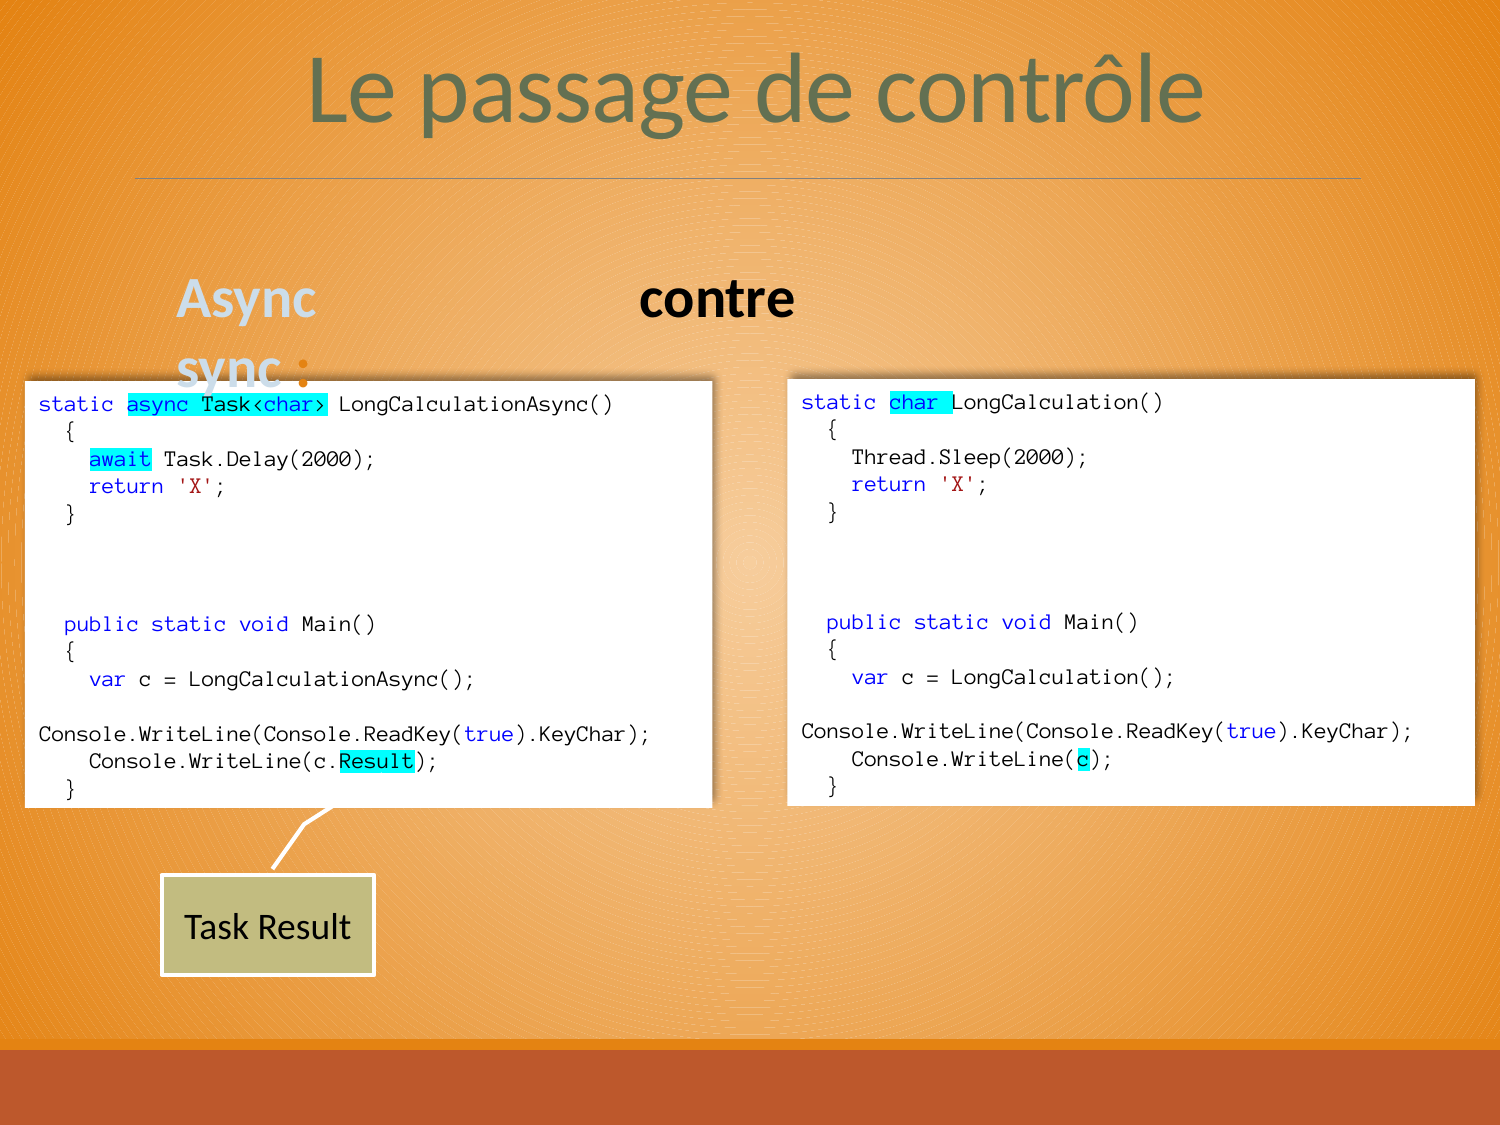

# Le passage de contrôle

Async			 contre 			sync :
static char LongCalculation()
  {
    Thread.Sleep(2000);
    return 'X';
  }

  public static void Main()
  {
    var c = LongCalculation();
    Console.WriteLine(Console.ReadKey(true).KeyChar);
    Console.WriteLine(c);
  }
static async Task<char> LongCalculationAsync()
  {
    await Task.Delay(2000);
    return 'X';
  }

  public static void Main()
  {
    var c = LongCalculationAsync();
    Console.WriteLine(Console.ReadKey(true).KeyChar);
    Console.WriteLine(c.Result);
  }
Task Result